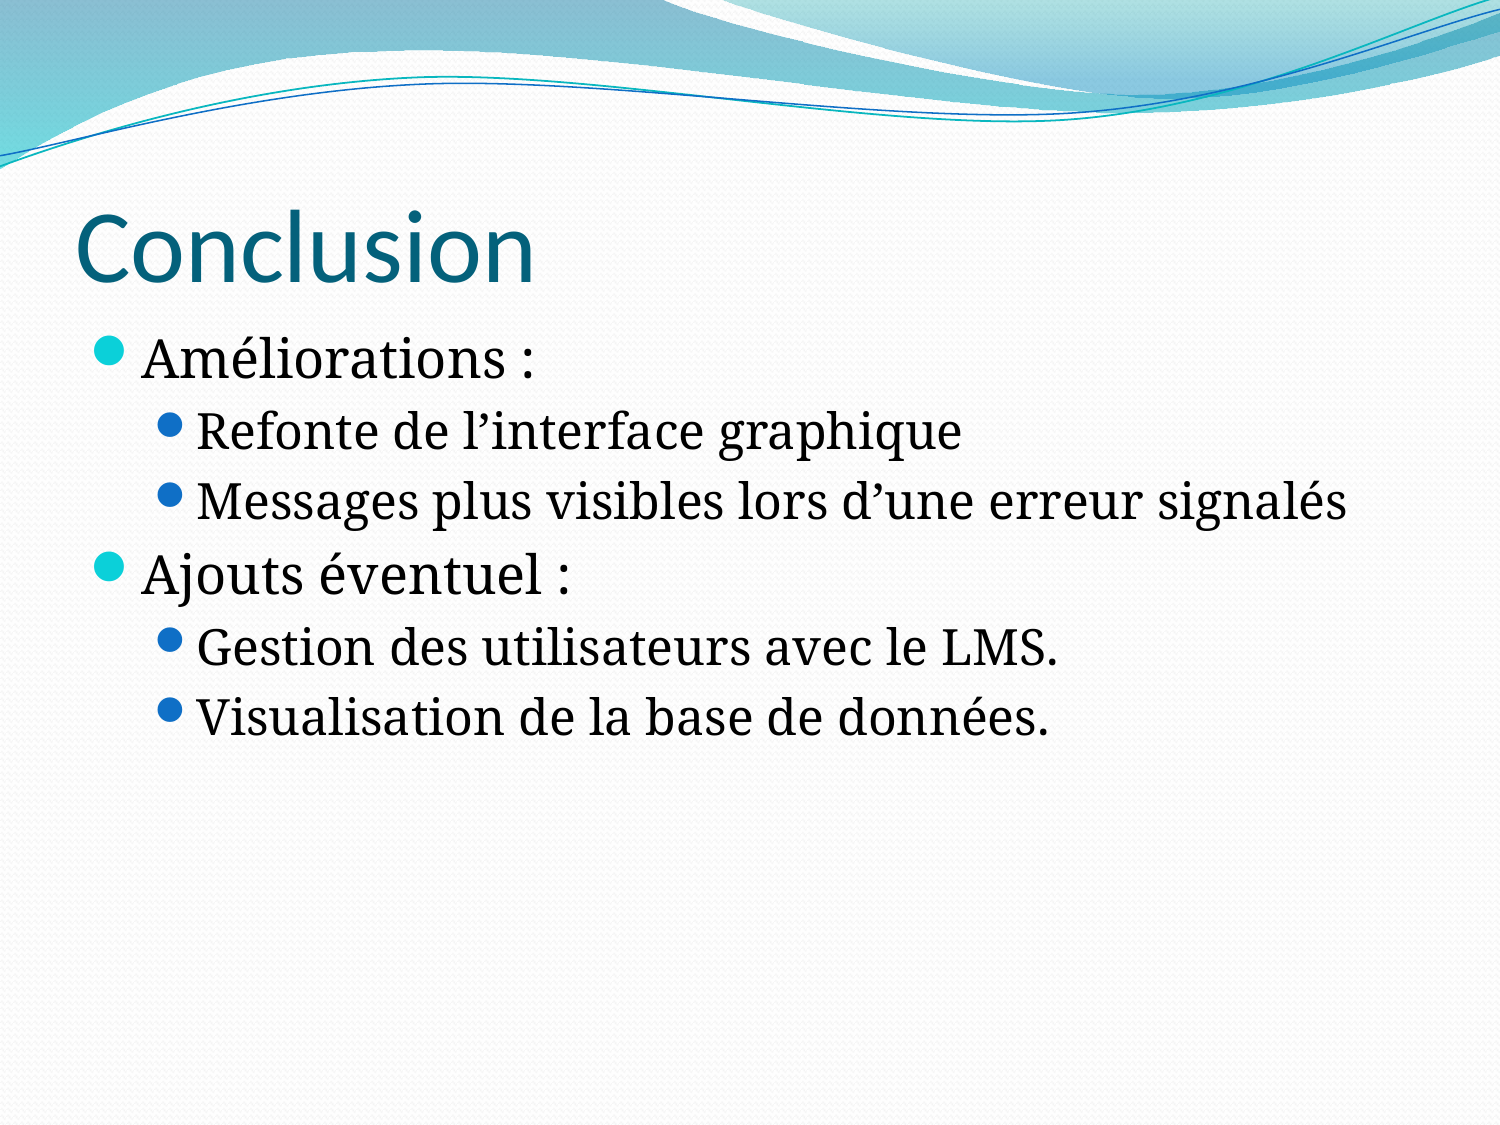

# Conclusion
Améliorations :
Refonte de l’interface graphique
Messages plus visibles lors d’une erreur signalés
Ajouts éventuel :
Gestion des utilisateurs avec le LMS.
Visualisation de la base de données.